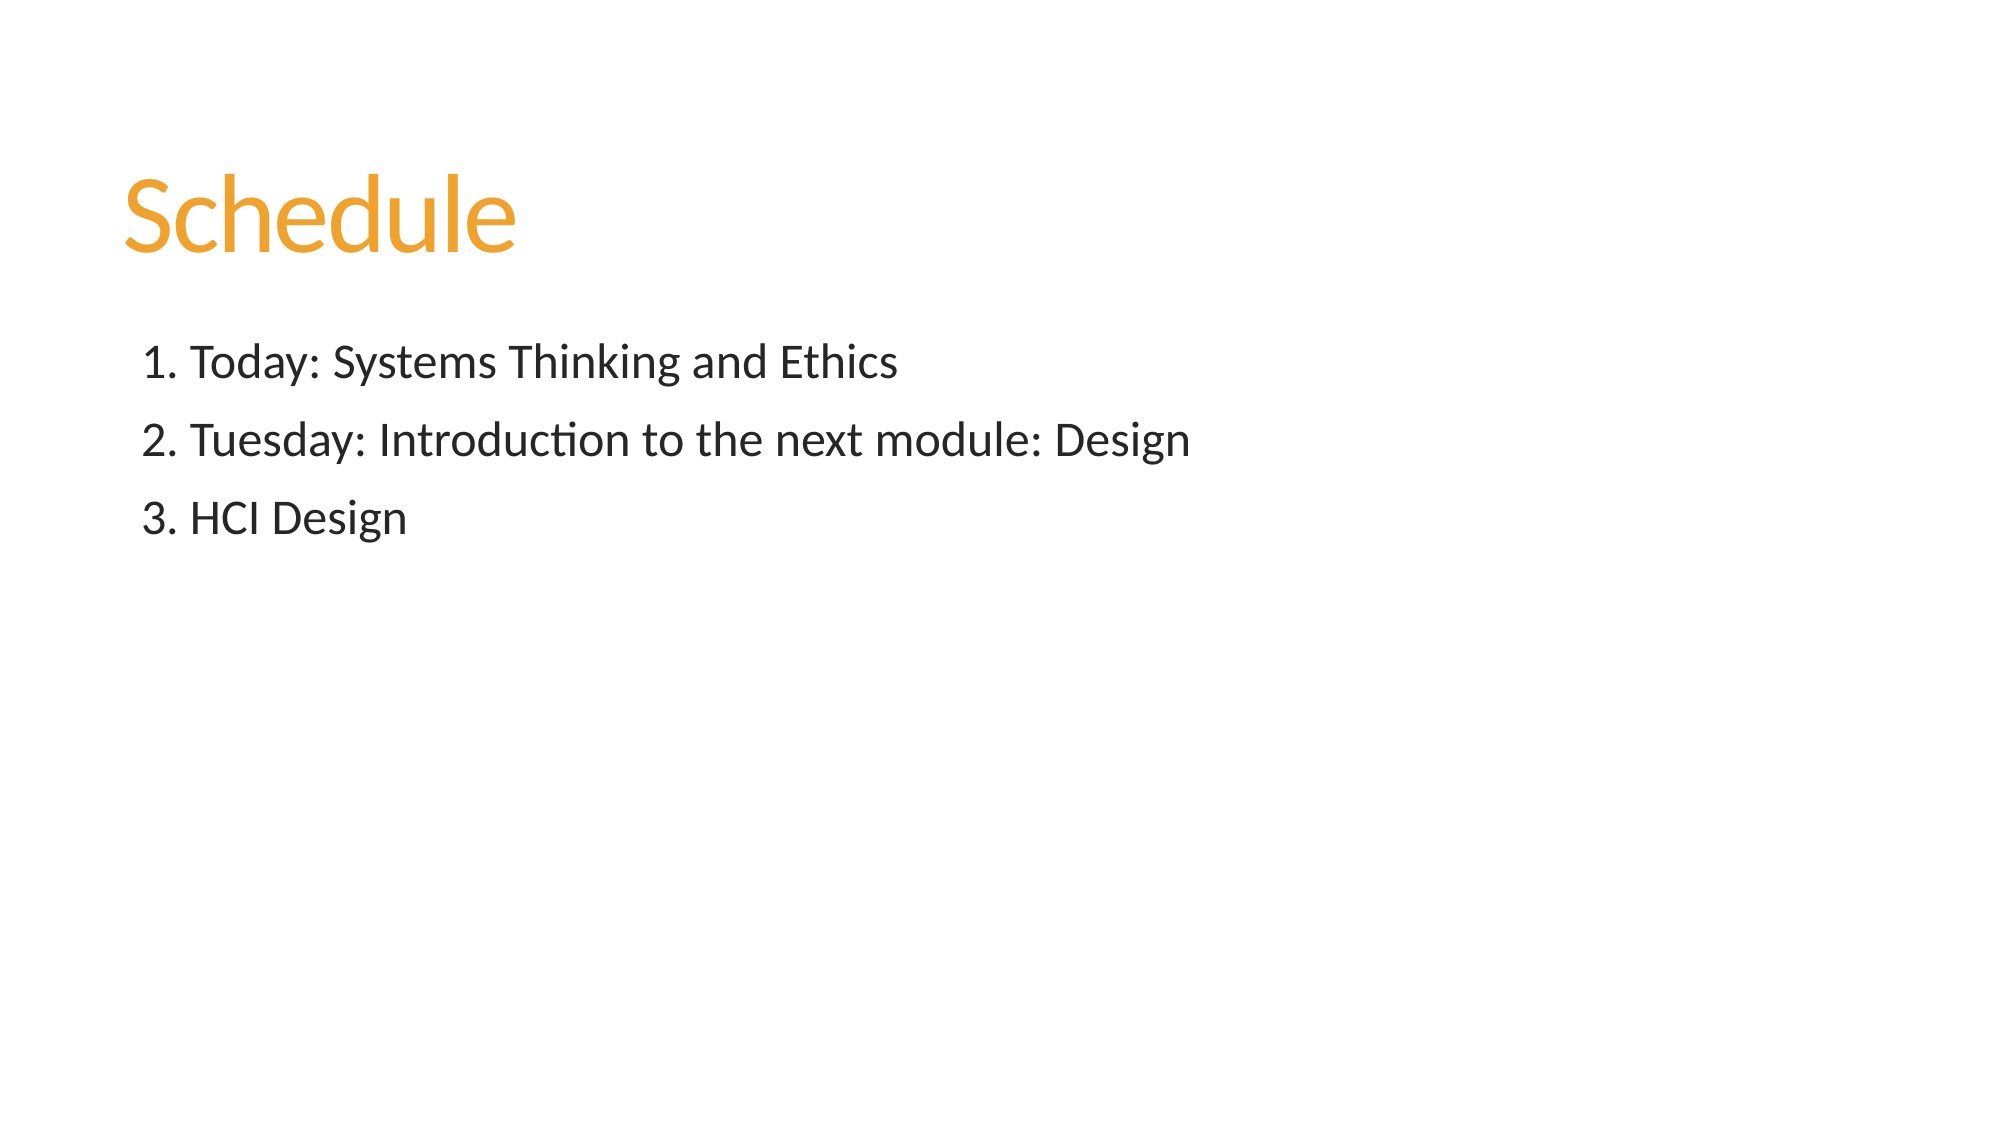

# Schedule
1. Today: Systems Thinking and Ethics
2. Tuesday: Introduction to the next module: Design
3. HCI Design